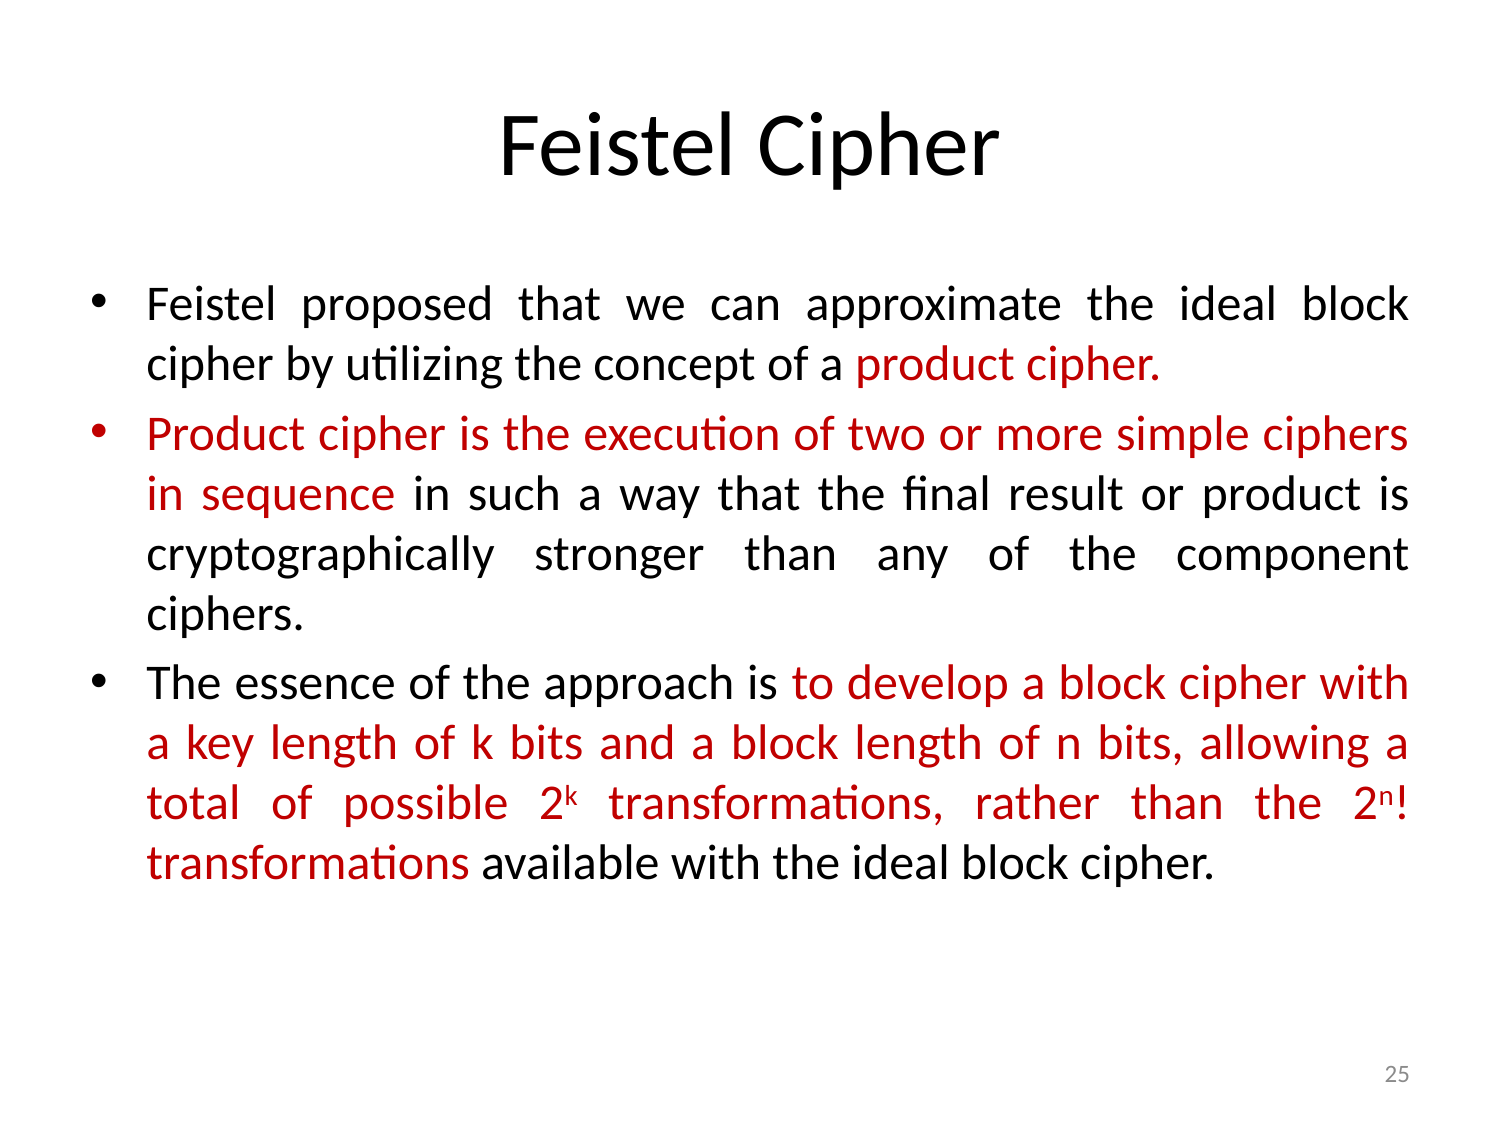

# Feistel Cipher
Feistel proposed that we can approximate the ideal block cipher by utilizing the concept of a product cipher.
Product cipher is the execution of two or more simple ciphers in sequence in such a way that the final result or product is cryptographically stronger than any of the component ciphers.
The essence of the approach is to develop a block cipher with a key length of k bits and a block length of n bits, allowing a total of possible 2k transformations, rather than the 2n! transformations available with the ideal block cipher.
25